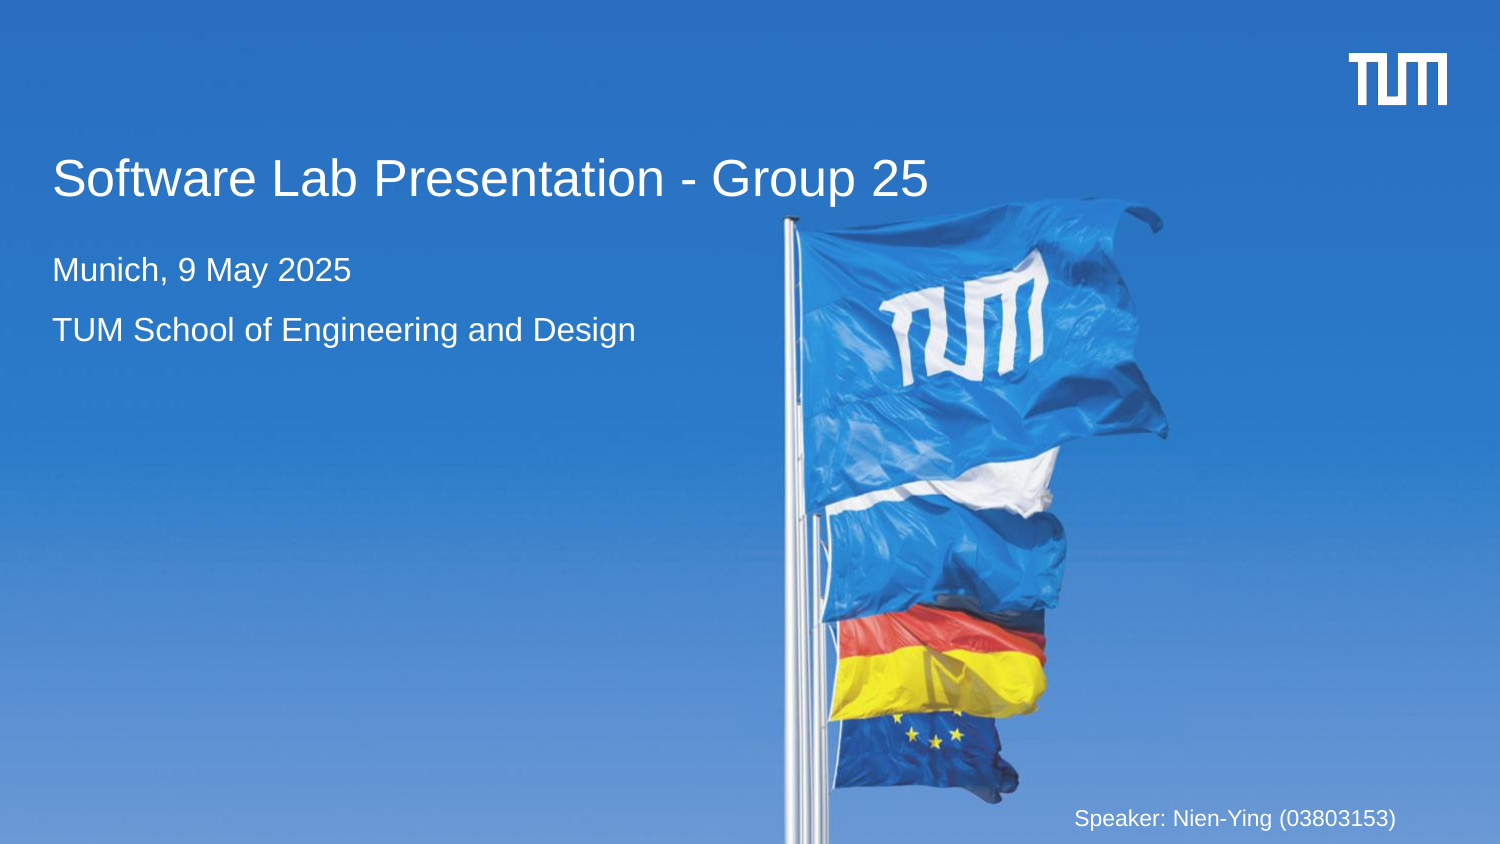

# Software Lab Presentation - Group 25
Munich, 9 May 2025
TUM School of Engineering and Design
Speaker: Nien-Ying (03803153)